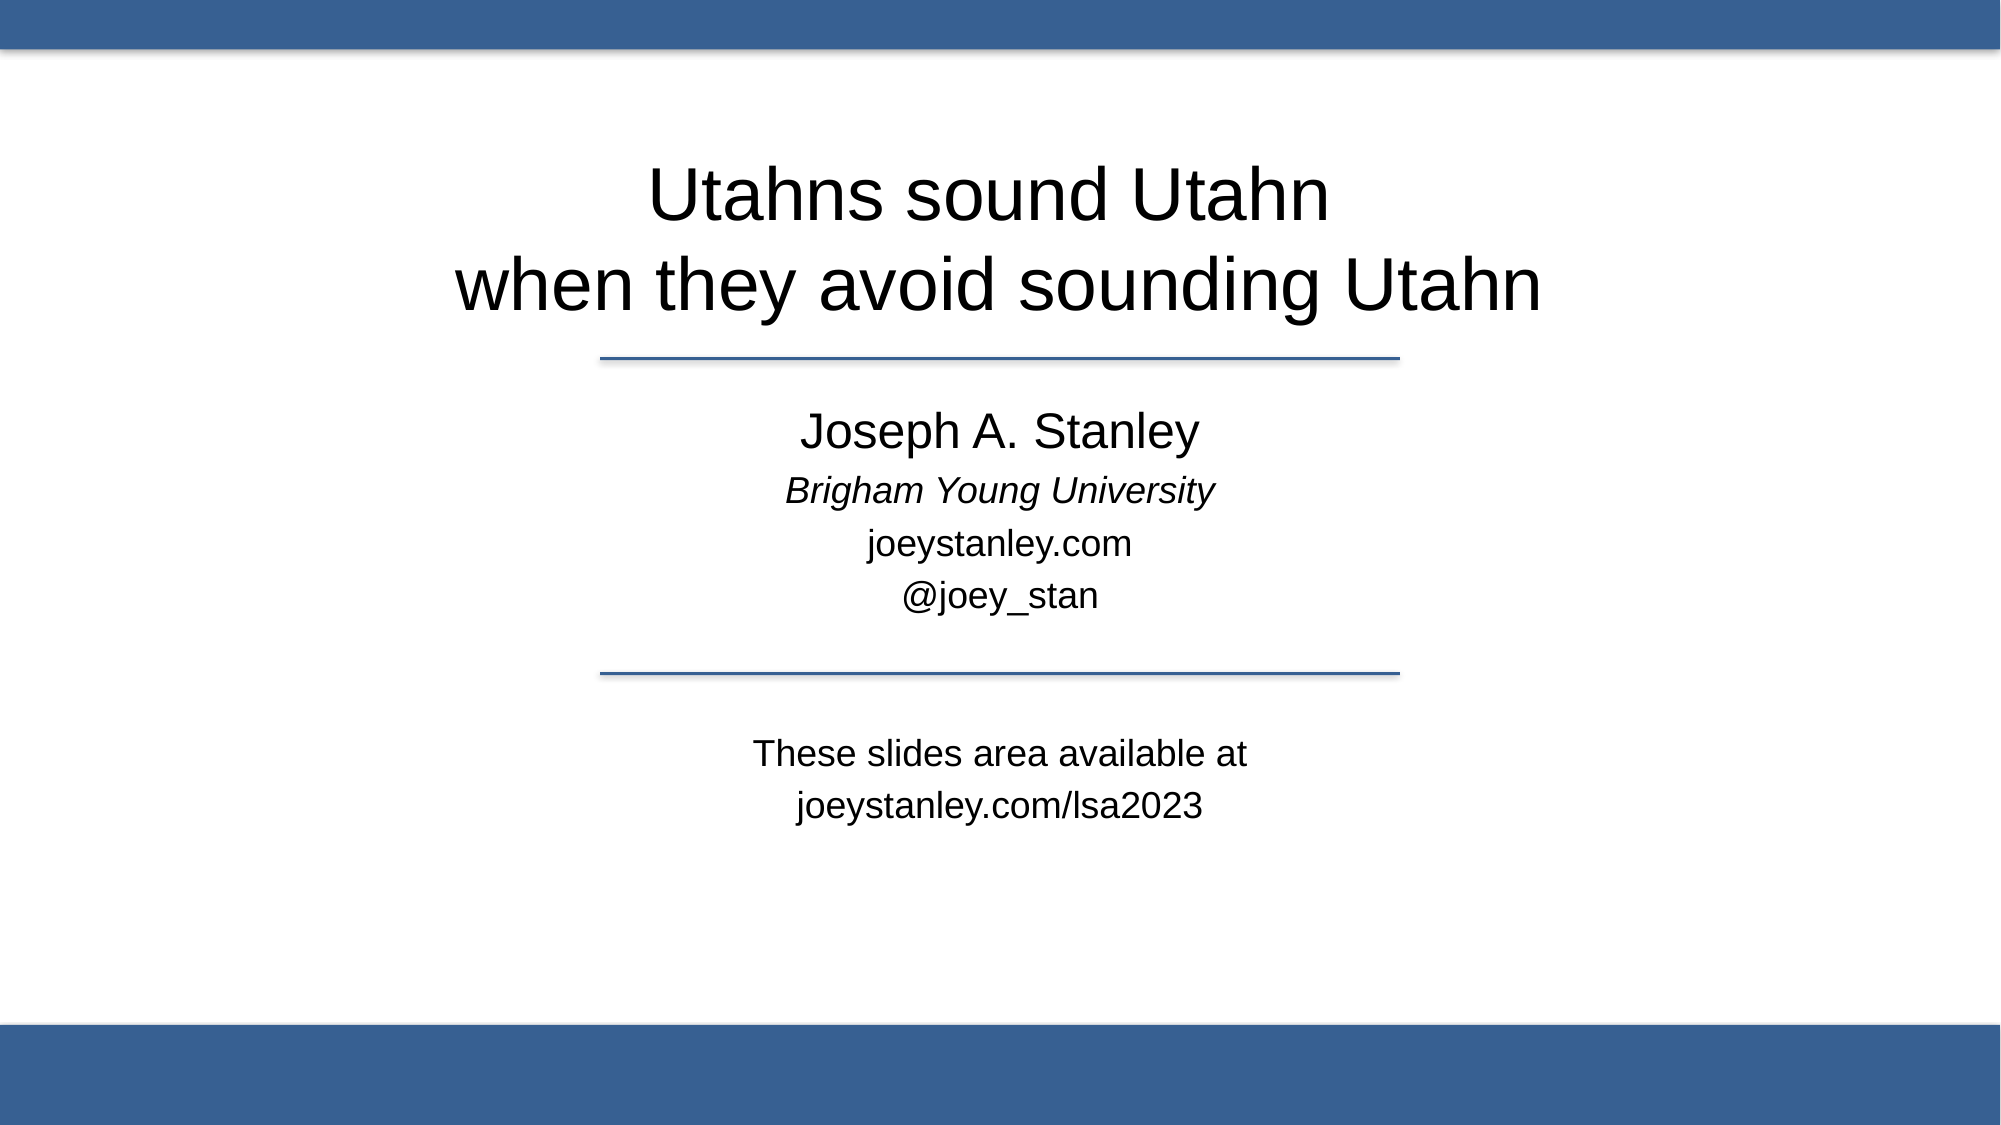

Utahns sound Utahn
when they avoid sounding Utahn

Joseph A. Stanley
Brigham Young University
joeystanley.com
@joey_stan

These slides area available at
joeystanley.com/lsa2023